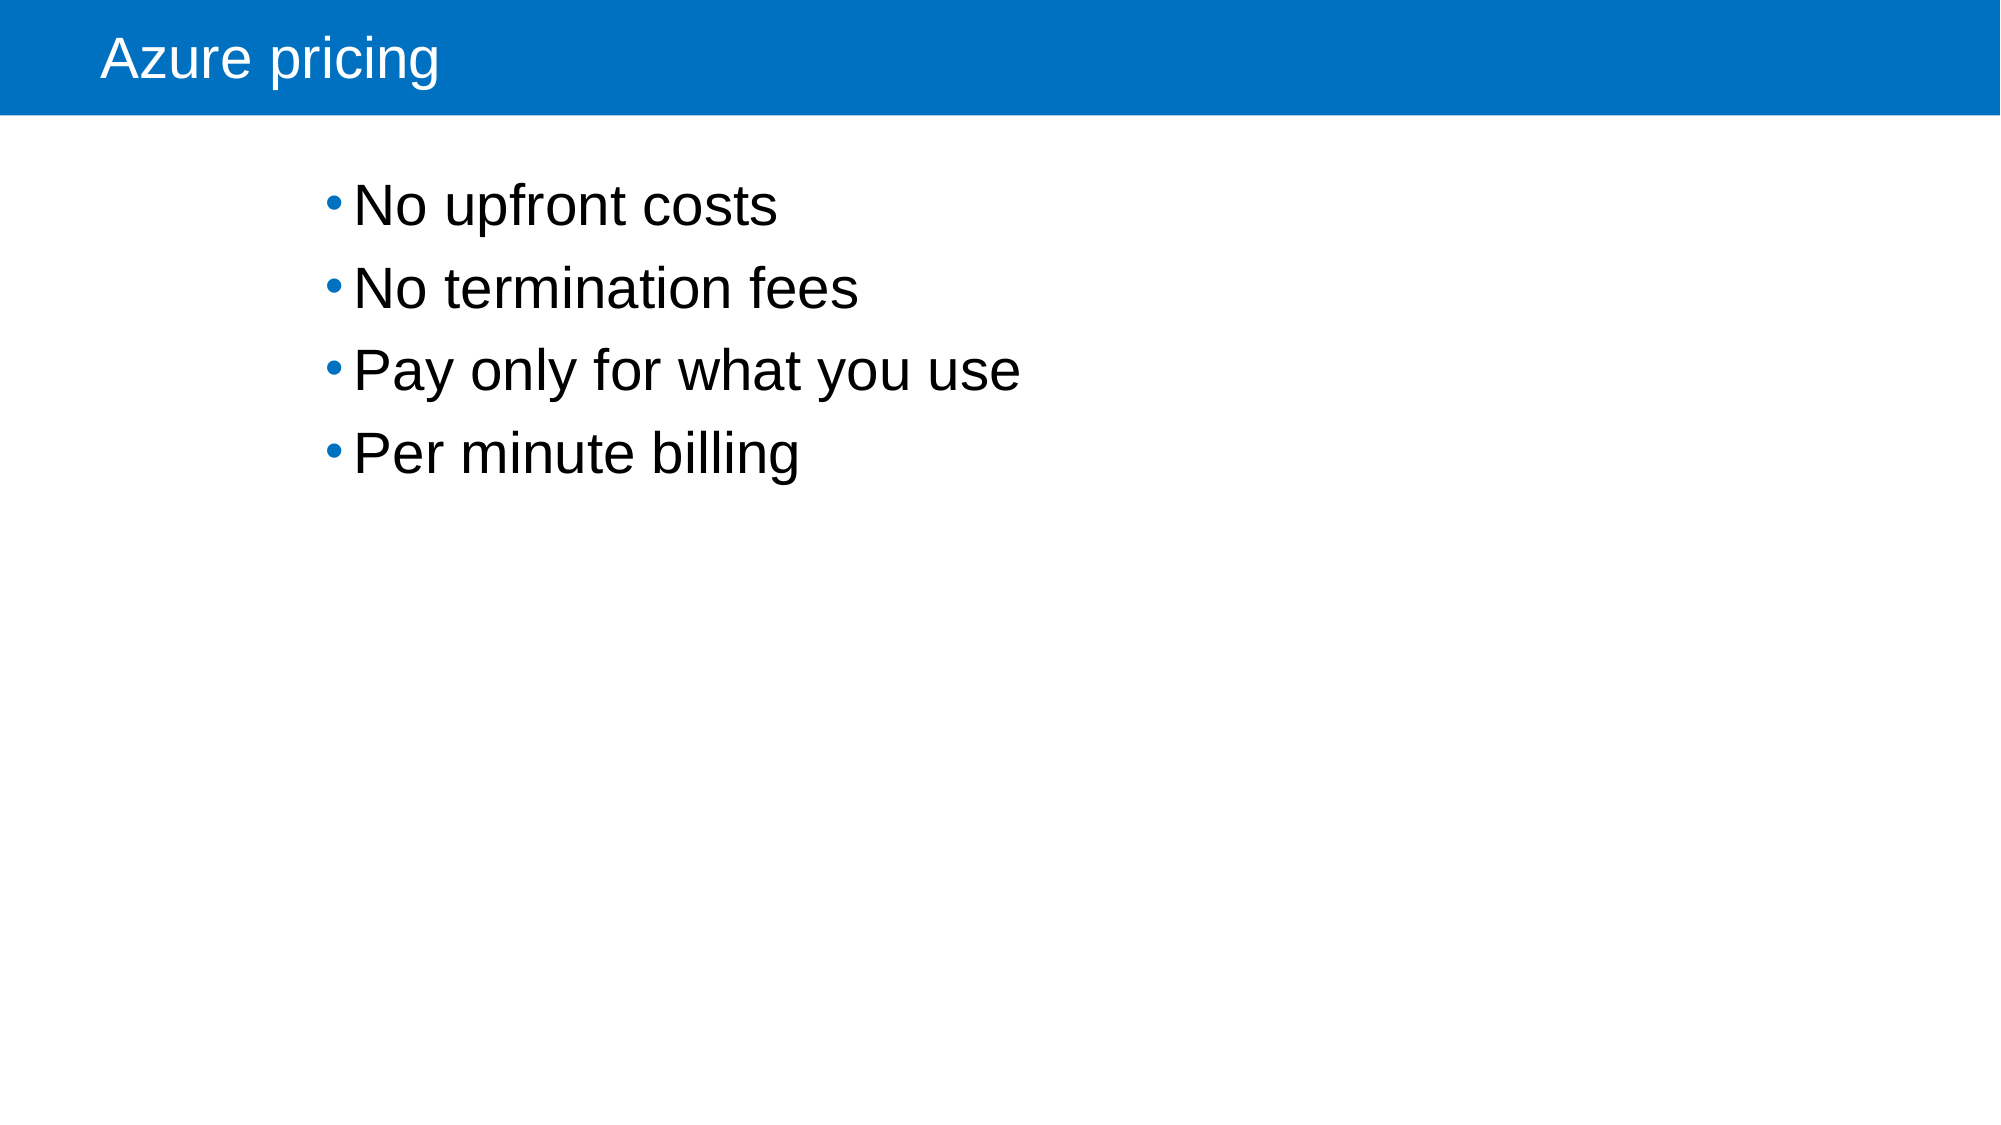

# Azure pricing
No upfront costs
No termination fees
Pay only for what you use
Per minute billing